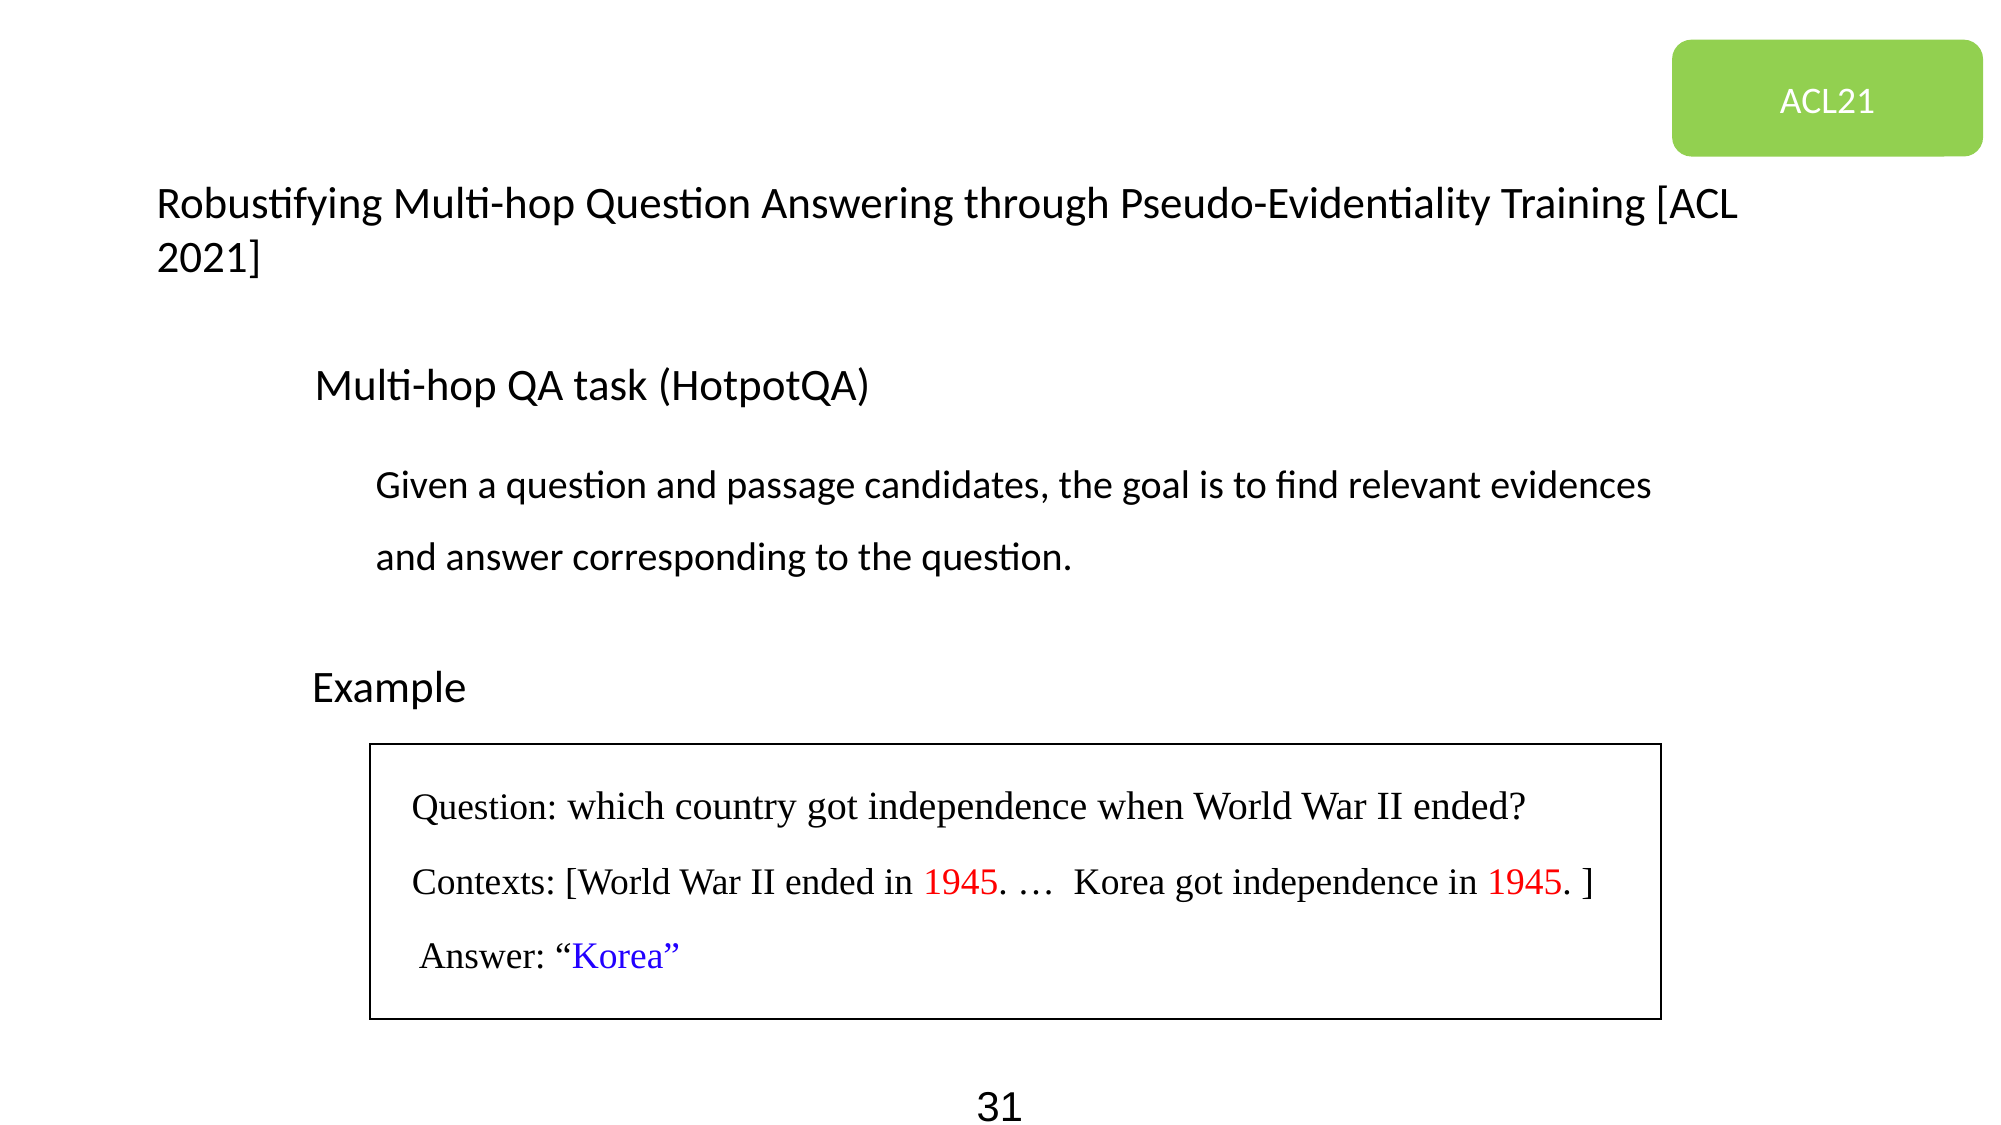

ACL21
Robustifying Multi-hop Question Answering through Pseudo-Evidentiality Training [ACL 2021]
Multi-hop QA task (HotpotQA)
Given a question and passage candidates, the goal is to find relevant evidences and answer corresponding to the question.
Example

Question: which country got independence when World War II ended?
Contexts: [World War II ended in 1945. …  Korea got independence in 1945. ]
Answer: “Korea”